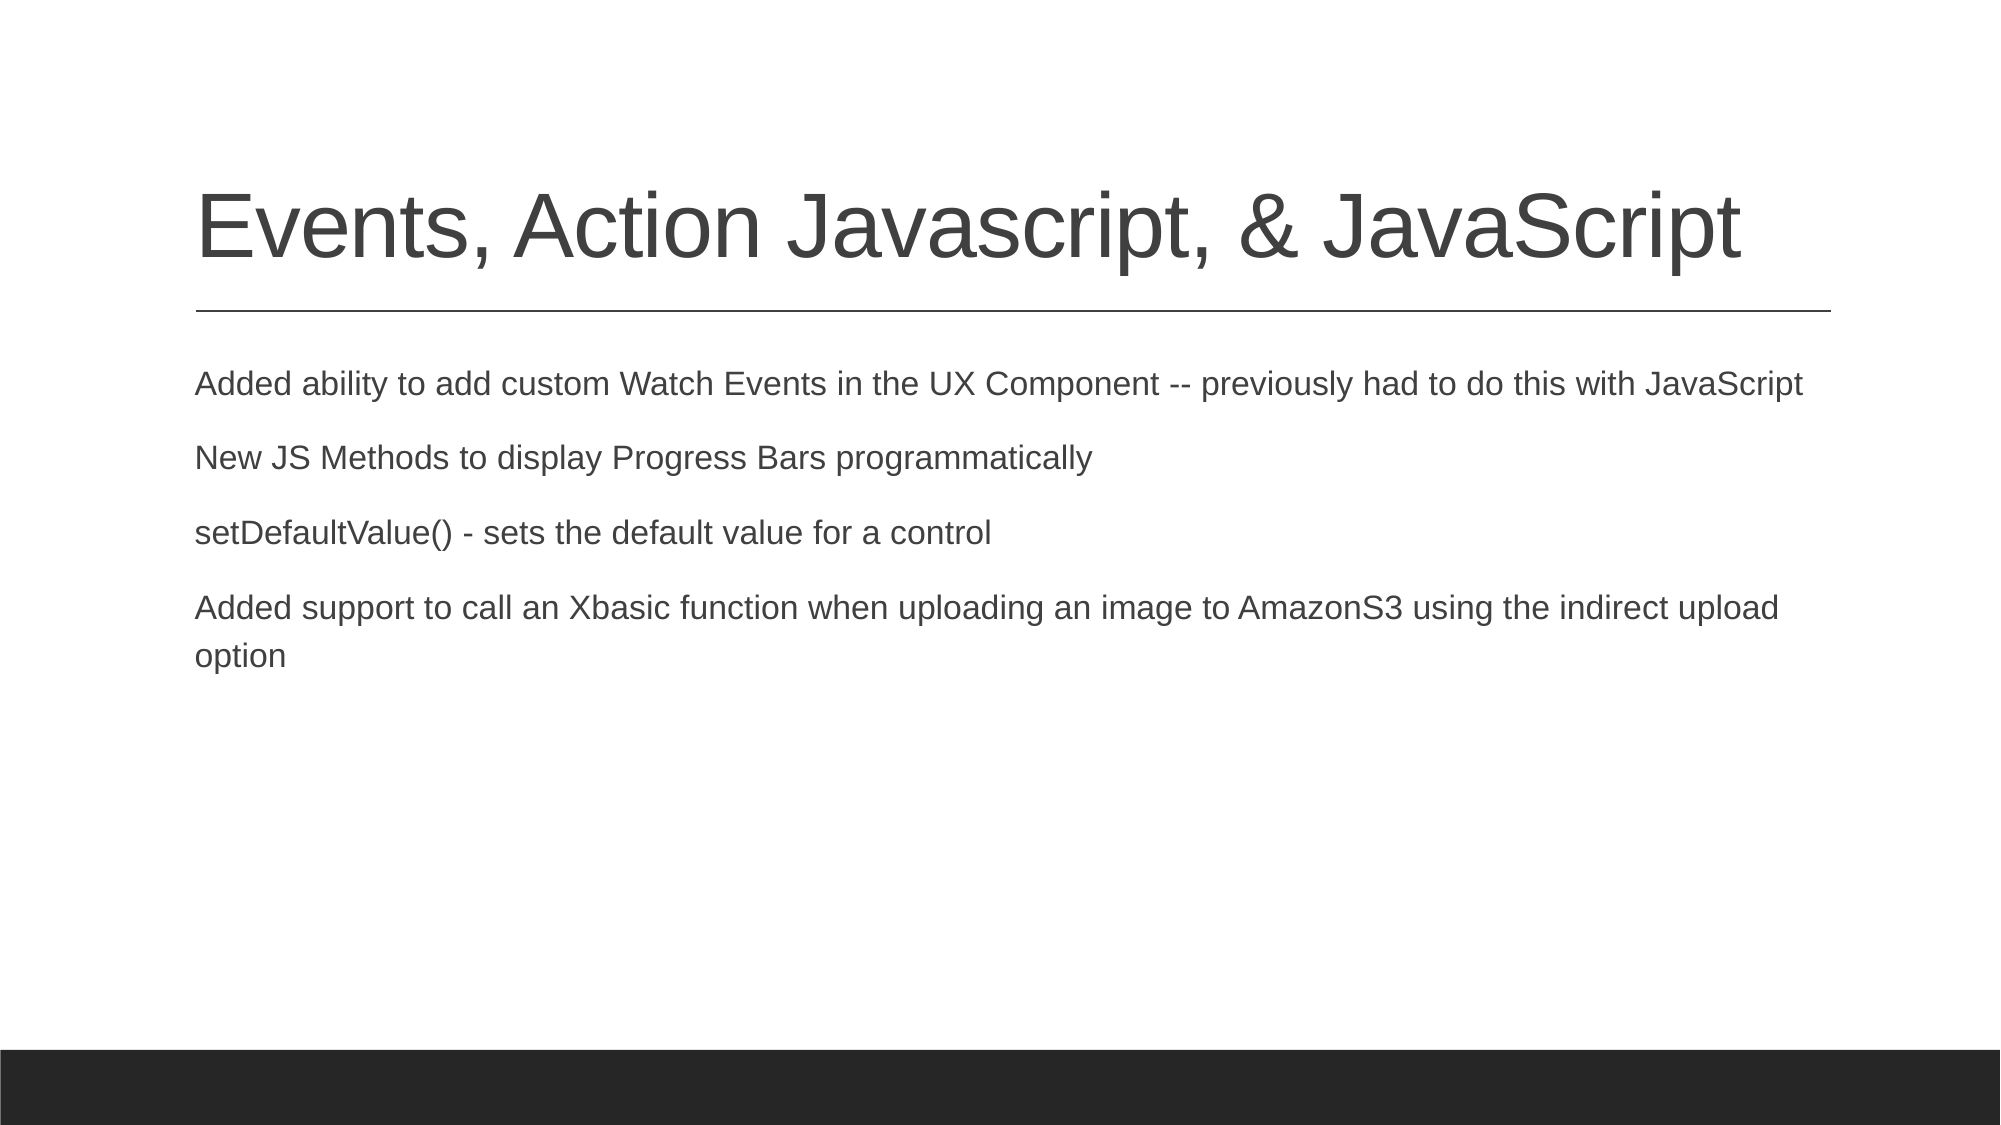

# Events, Action Javascript, & JavaScript
Added ability to add custom Watch Events in the UX Component -- previously had to do this with JavaScript
New JS Methods to display Progress Bars programmatically
setDefaultValue() - sets the default value for a control
Added support to call an Xbasic function when uploading an image to AmazonS3 using the indirect upload option